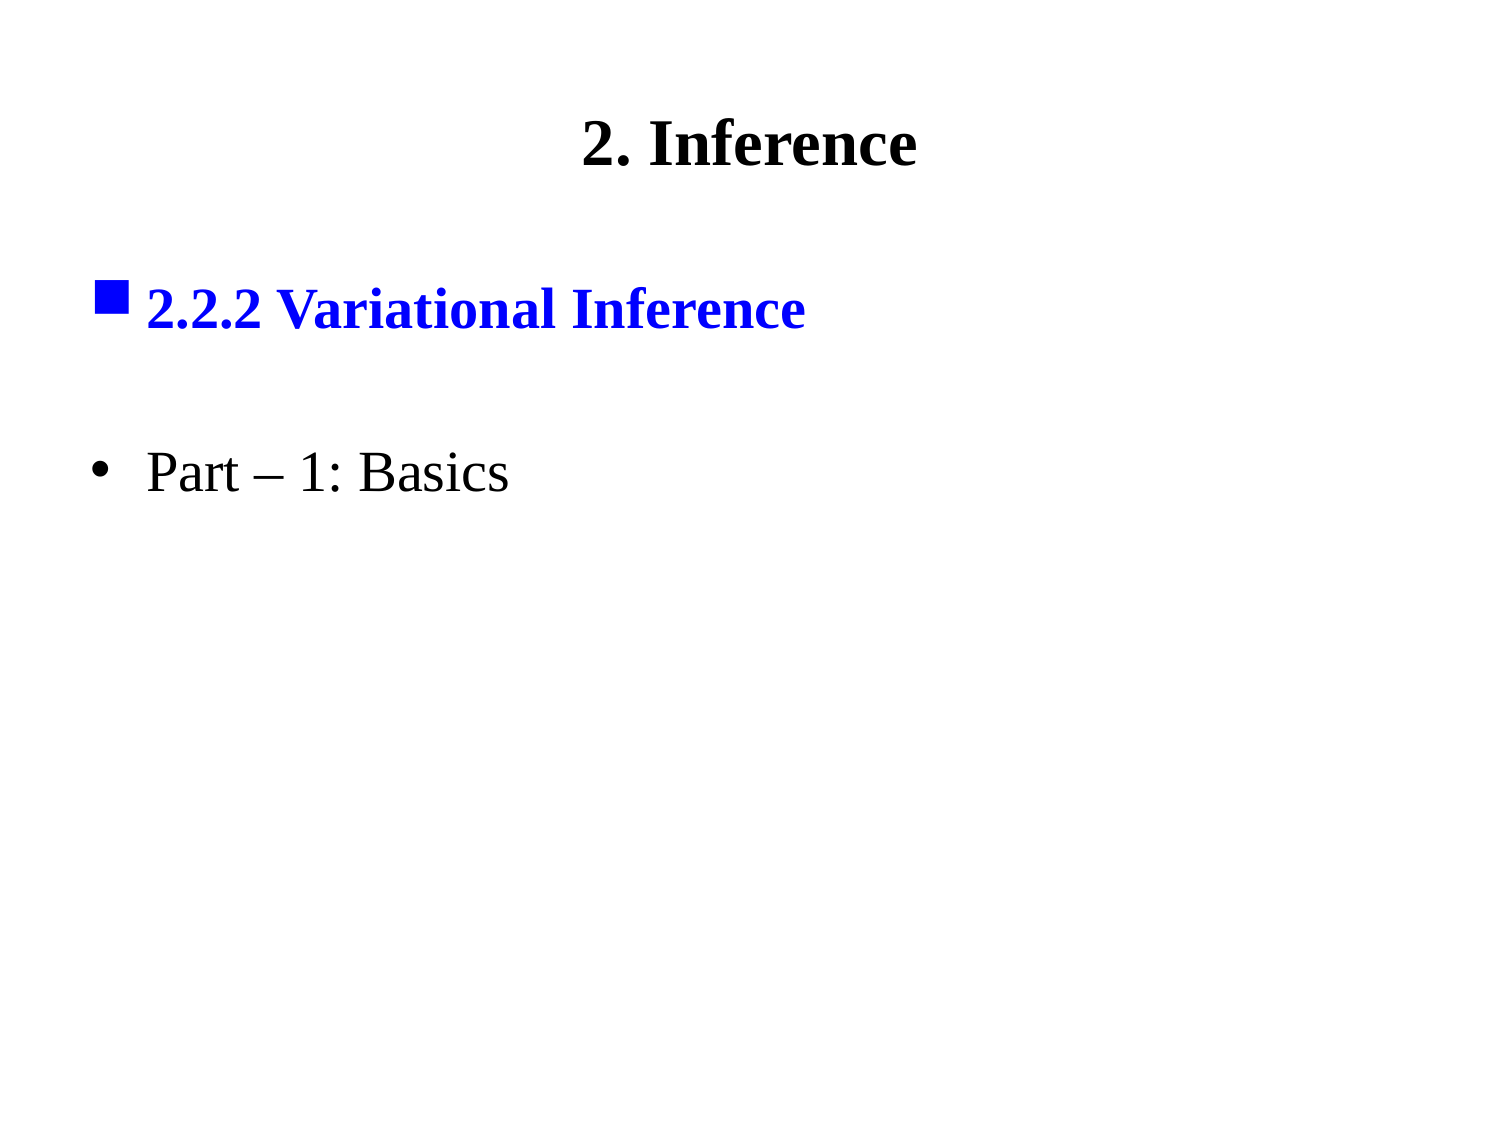

# 2. Inference
2.2.2 Variational Inference

Part – 1: Basics